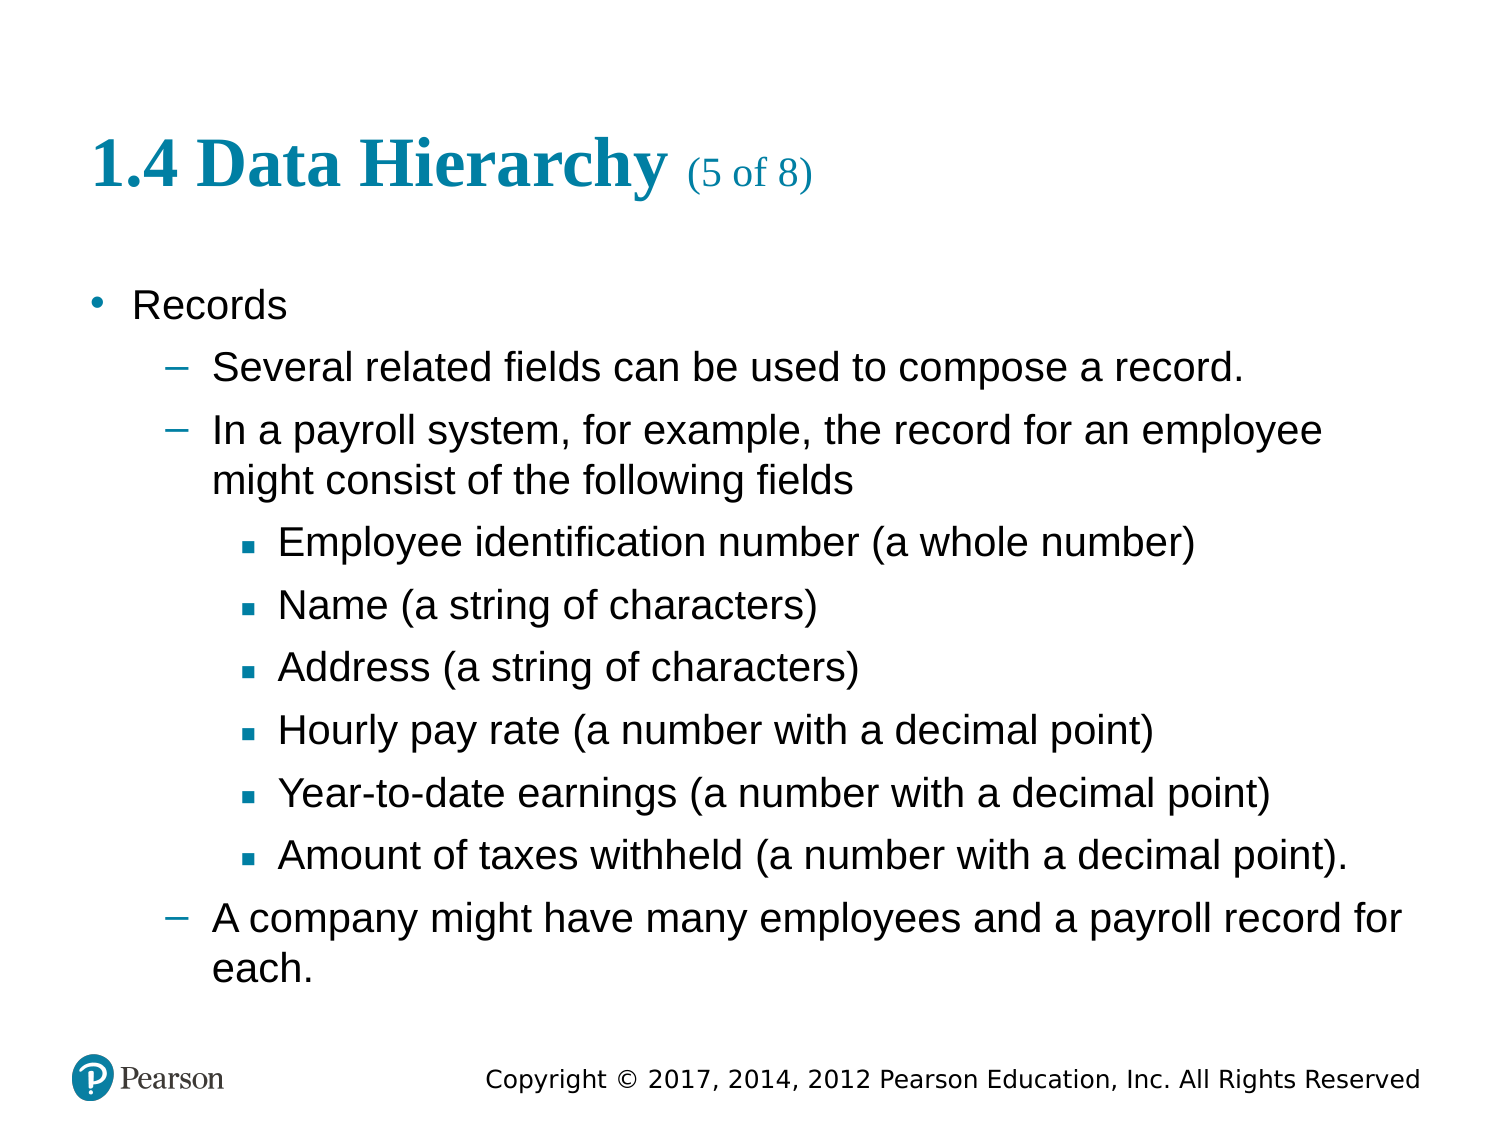

# 1.4 Data Hierarchy (5 of 8)
Records
Several related fields can be used to compose a record.
In a payroll system, for example, the record for an employee might consist of the following fields
Employee identification number (a whole number)
Name (a string of characters)
Address (a string of characters)
Hourly pay rate (a number with a decimal point)
Year-to-date earnings (a number with a decimal point)
Amount of taxes withheld (a number with a decimal point).
A company might have many employees and a payroll record for each.